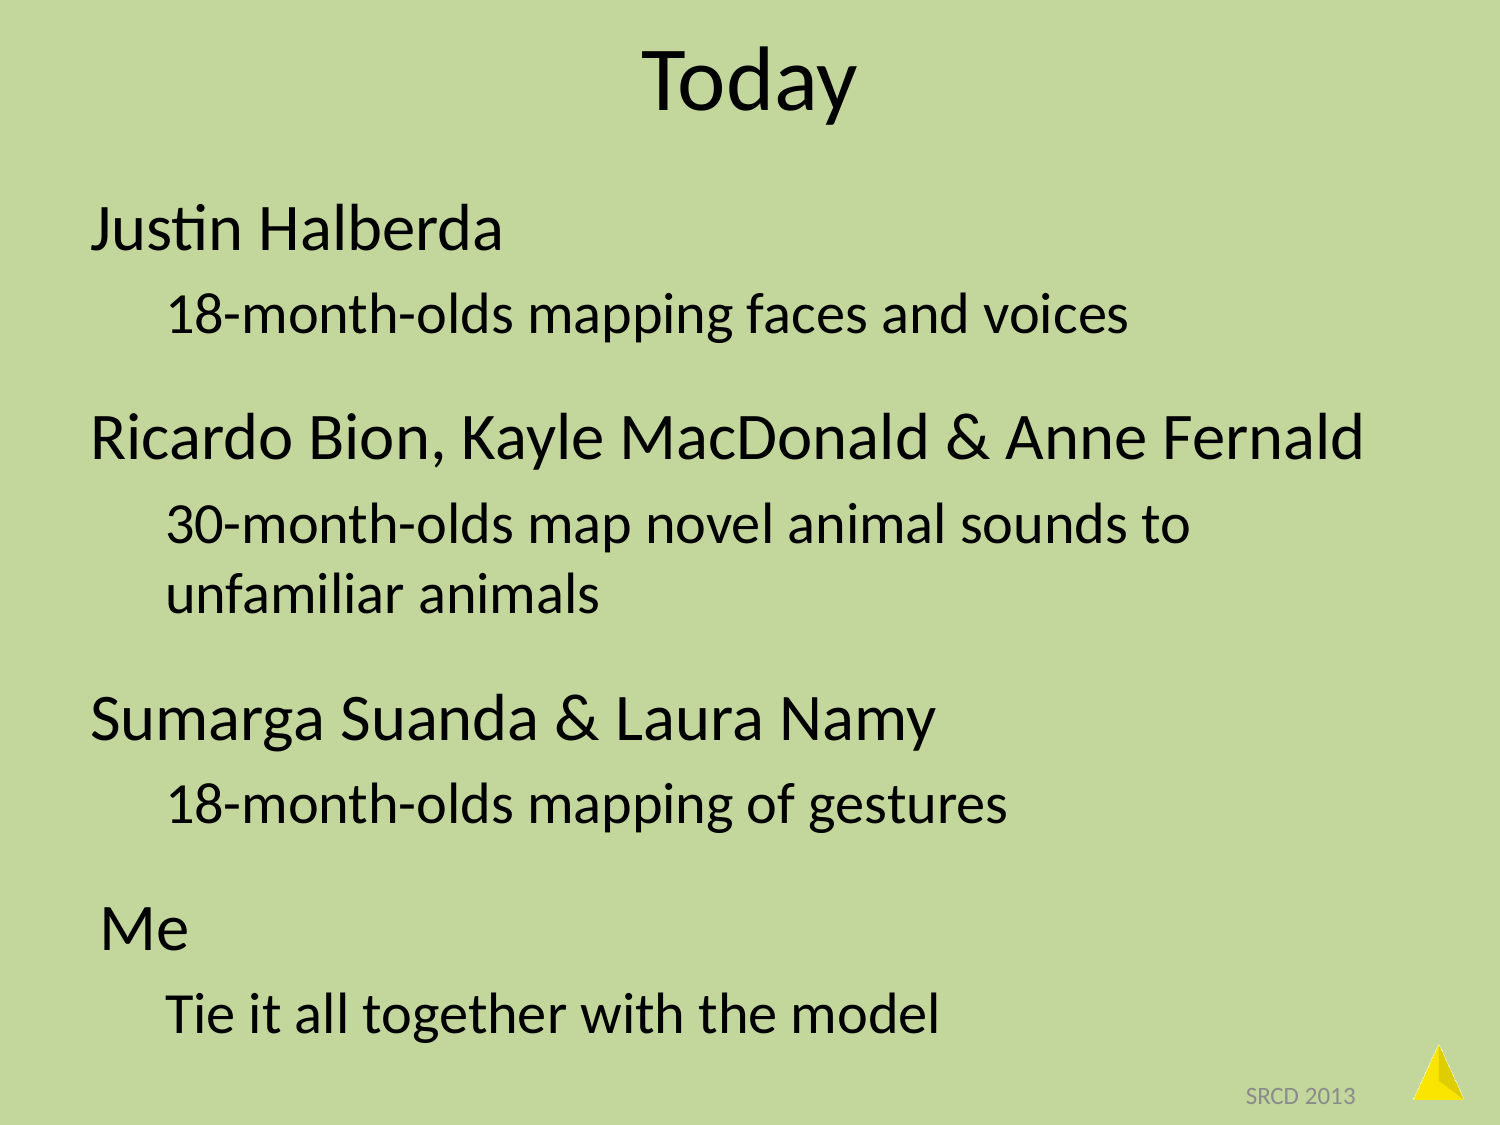

# Today
Justin Halberda
18-month-olds mapping faces and voices

Ricardo Bion, Kayle MacDonald & Anne Fernald
30-month-olds map novel animal sounds to unfamiliar animals

Sumarga Suanda & Laura Namy
18-month-olds mapping of gestures

Me
Tie it all together with the model

SRCD 2013